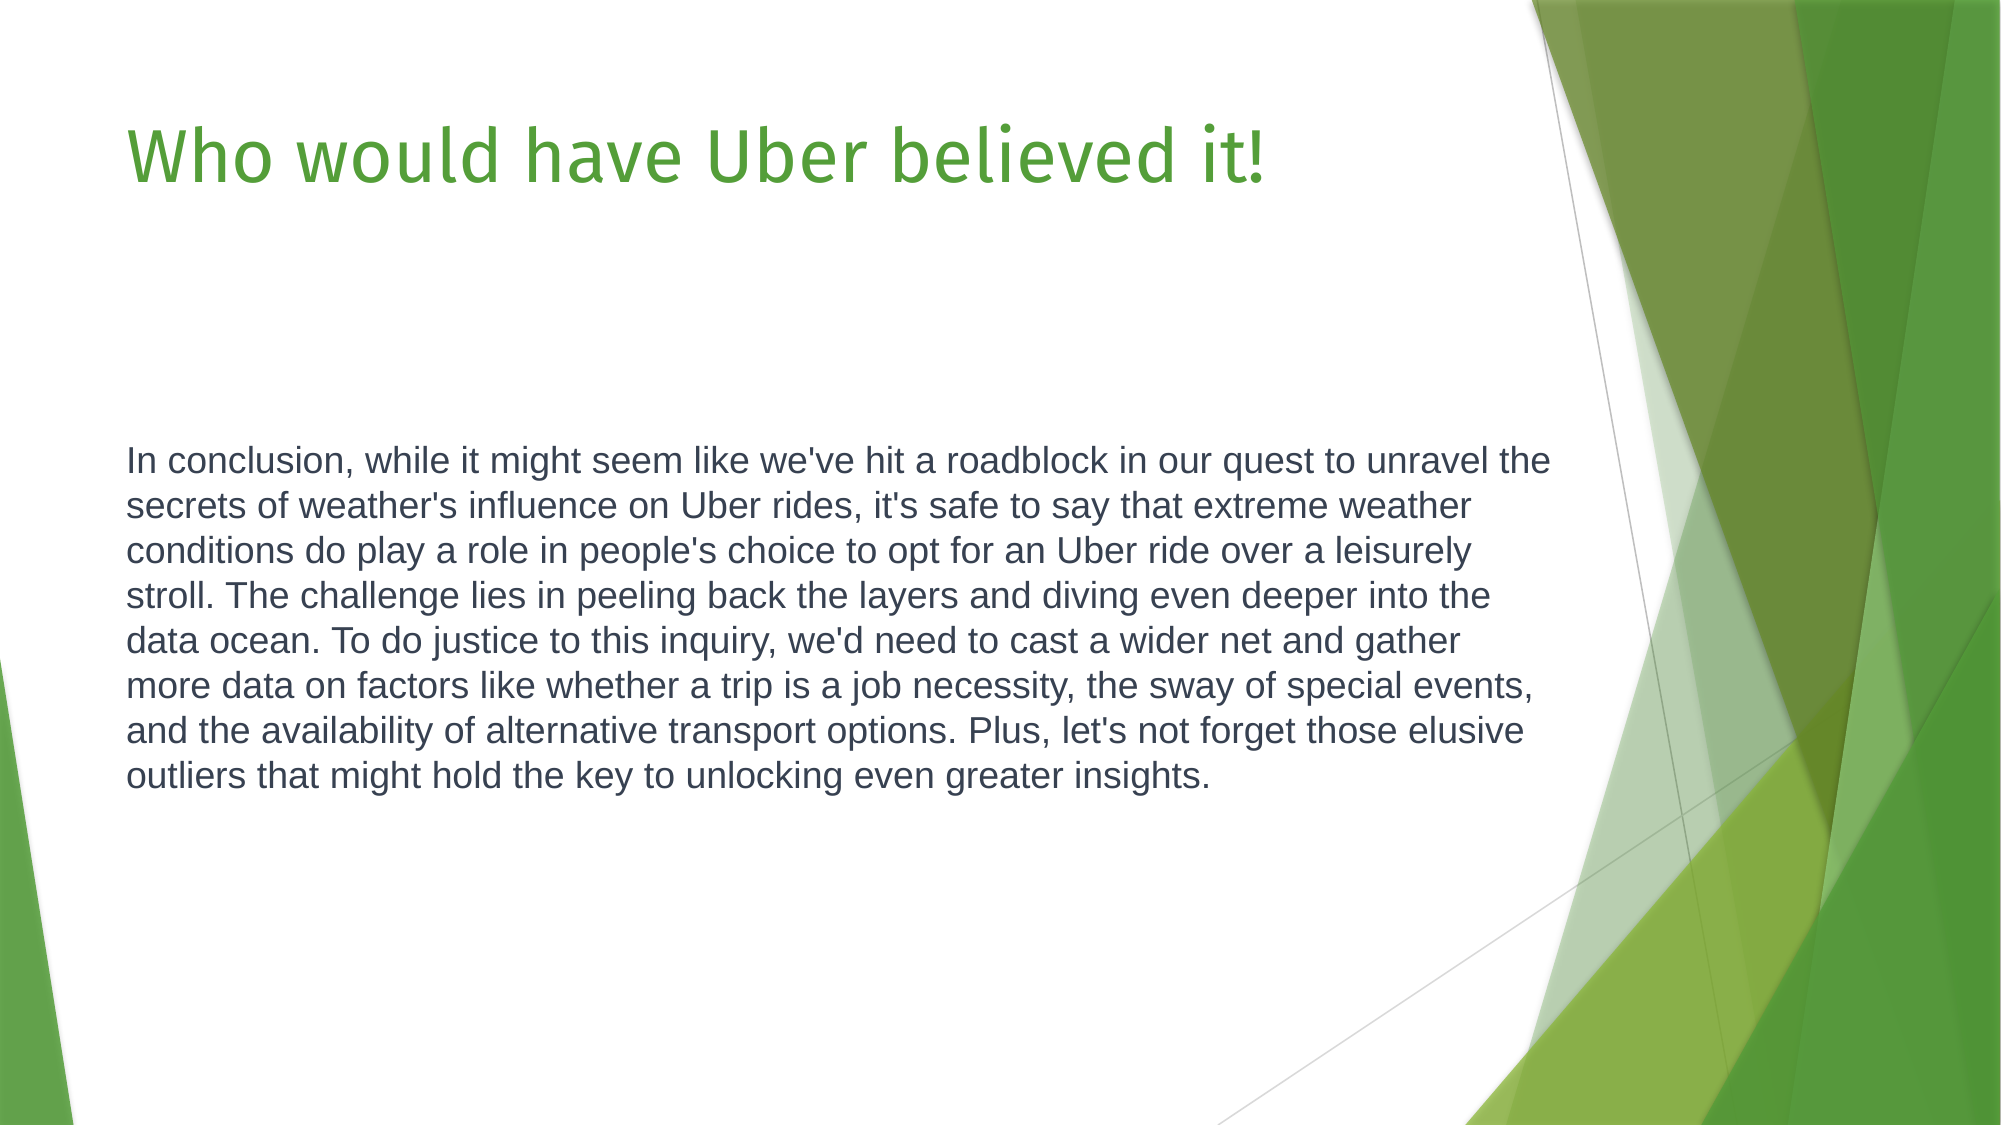

# Who would have Uber believed it!
In conclusion, while it might seem like we've hit a roadblock in our quest to unravel the secrets of weather's influence on Uber rides, it's safe to say that extreme weather conditions do play a role in people's choice to opt for an Uber ride over a leisurely stroll. The challenge lies in peeling back the layers and diving even deeper into the data ocean. To do justice to this inquiry, we'd need to cast a wider net and gather more data on factors like whether a trip is a job necessity, the sway of special events, and the availability of alternative transport options. Plus, let's not forget those elusive outliers that might hold the key to unlocking even greater insights.